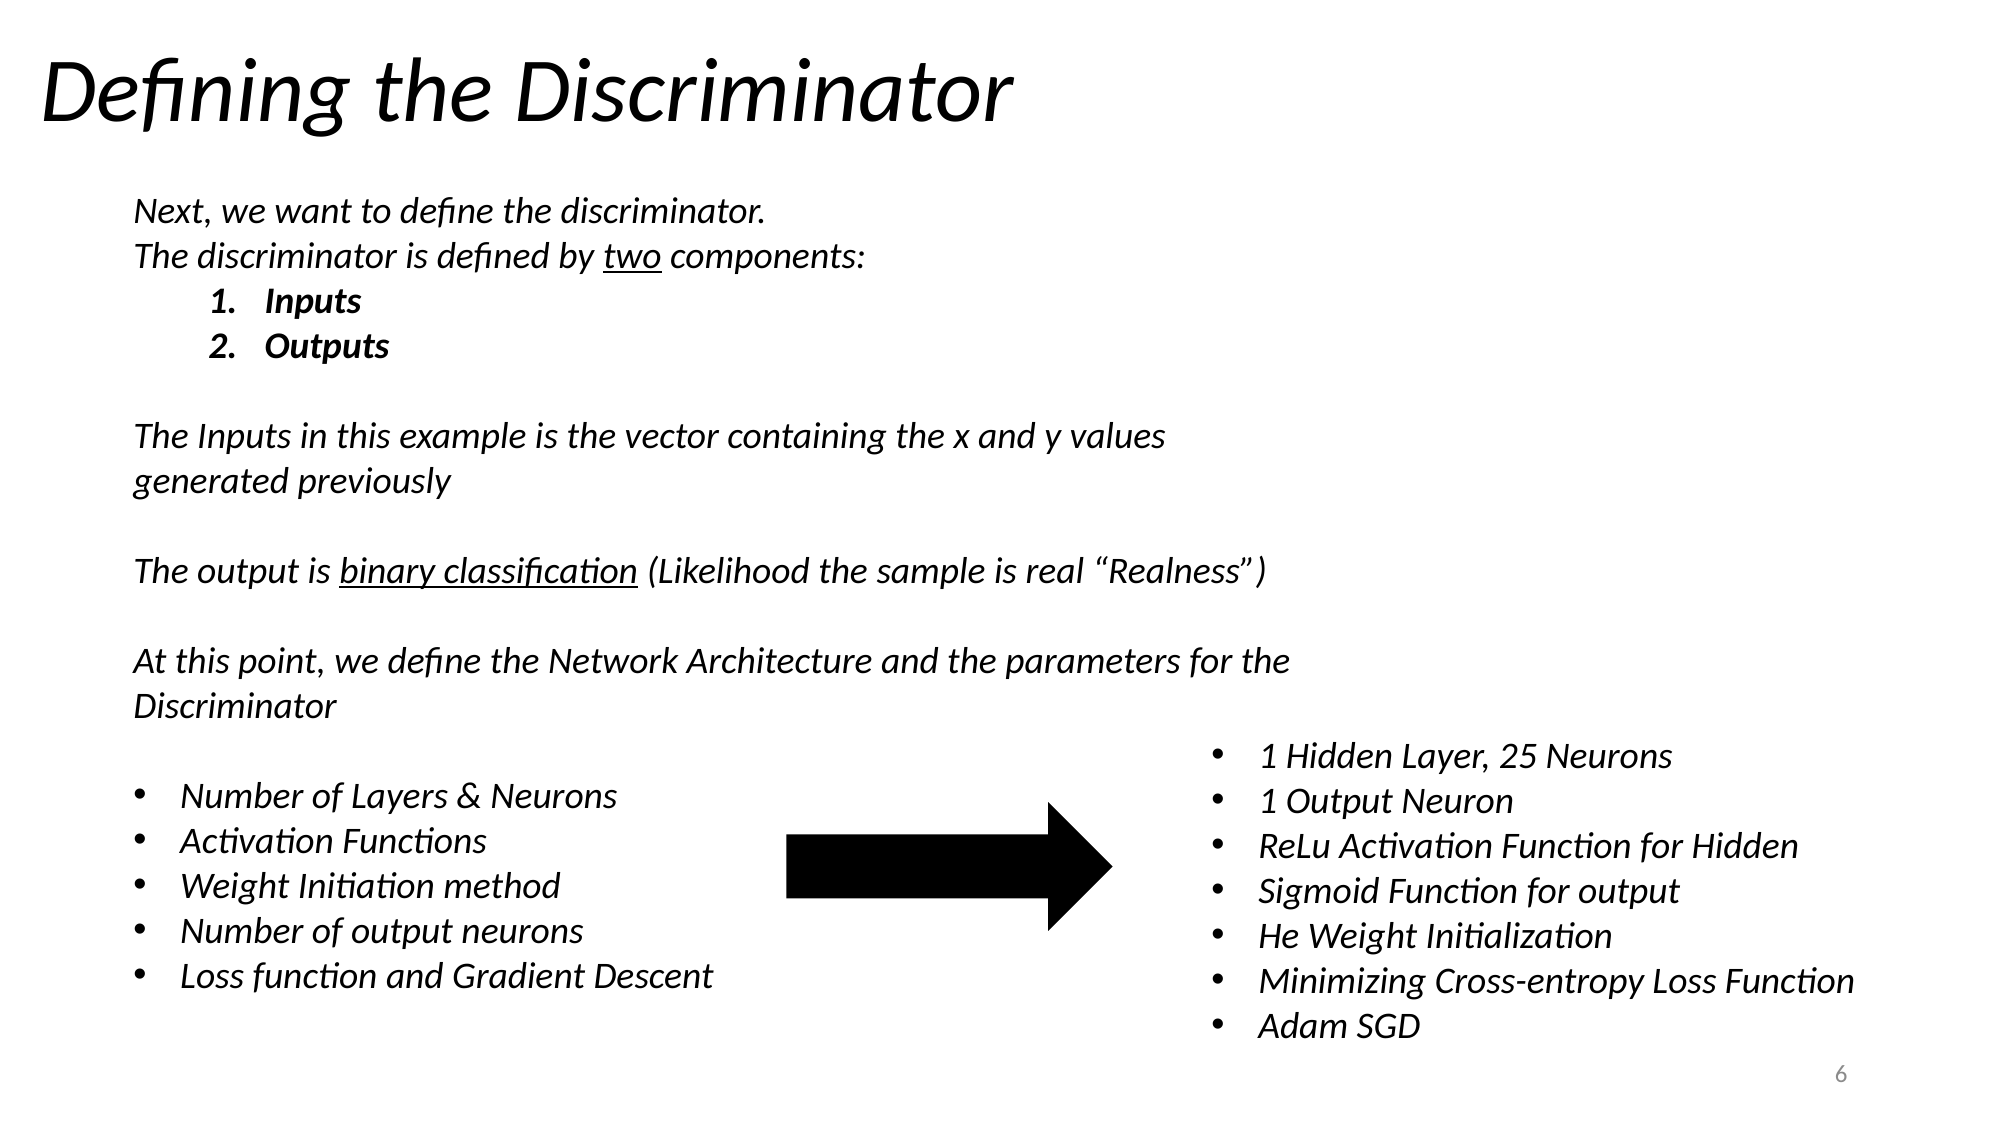

# Defining the Discriminator
Next, we want to define the discriminator.
The discriminator is defined by two components:
Inputs
Outputs

The Inputs in this example is the vector containing the x and y values generated previously

The output is binary classification (Likelihood the sample is real “Realness”)

At this point, we define the Network Architecture and the parameters for the Discriminator

Number of Layers & Neurons
Activation Functions
Weight Initiation method
Number of output neurons
Loss function and Gradient Descent
1 Hidden Layer, 25 Neurons
1 Output Neuron
ReLu Activation Function for Hidden
Sigmoid Function for output
He Weight Initialization
Minimizing Cross-entropy Loss Function
Adam SGD

6